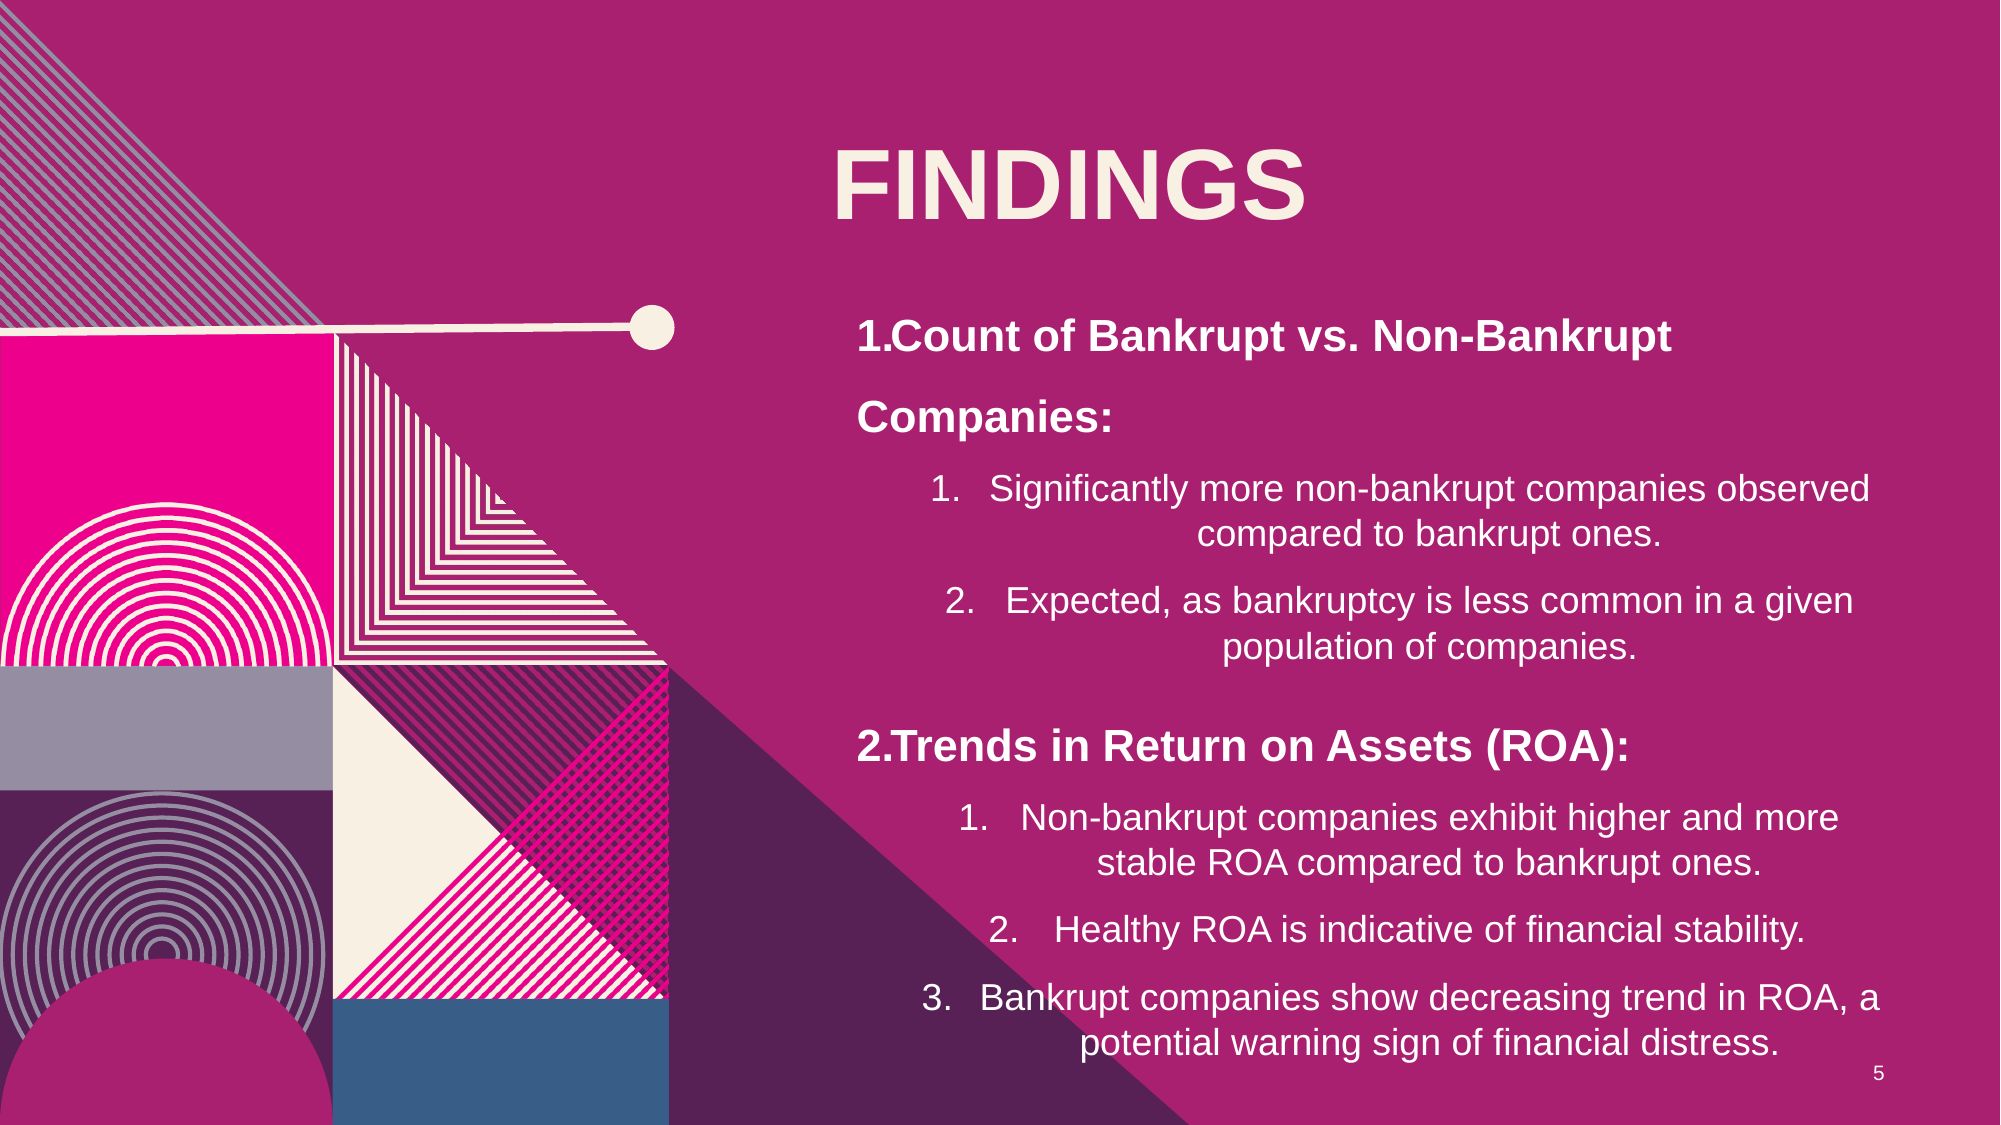

# Findings
Count of Bankrupt vs. Non-Bankrupt Companies:
Significantly more non-bankrupt companies observed compared to bankrupt ones.
Expected, as bankruptcy is less common in a given population of companies.
Trends in Return on Assets (ROA):
Non-bankrupt companies exhibit higher and more stable ROA compared to bankrupt ones.
Healthy ROA is indicative of financial stability.
Bankrupt companies show decreasing trend in ROA, a potential warning sign of financial distress.
5